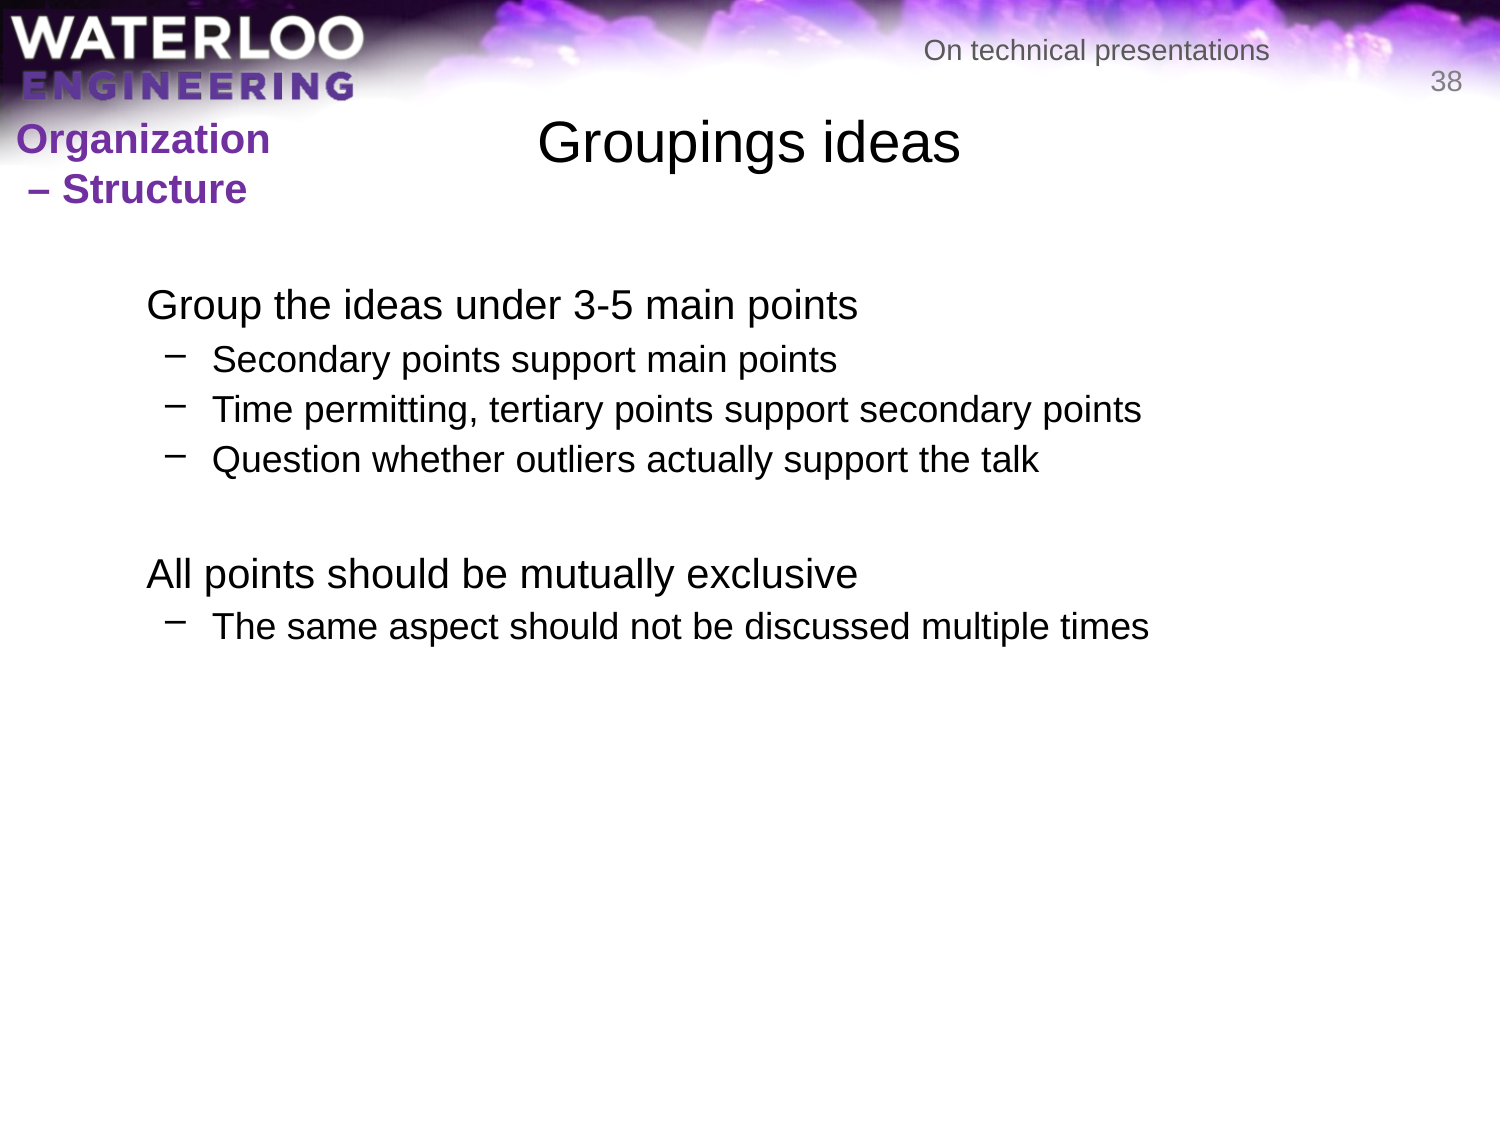

# Groupings ideas
38
Organization
 – Structure
	Group the ideas under 3-5 main points
Secondary points support main points
Time permitting, tertiary points support secondary points
Question whether outliers actually support the talk

	All points should be mutually exclusive
The same aspect should not be discussed multiple times